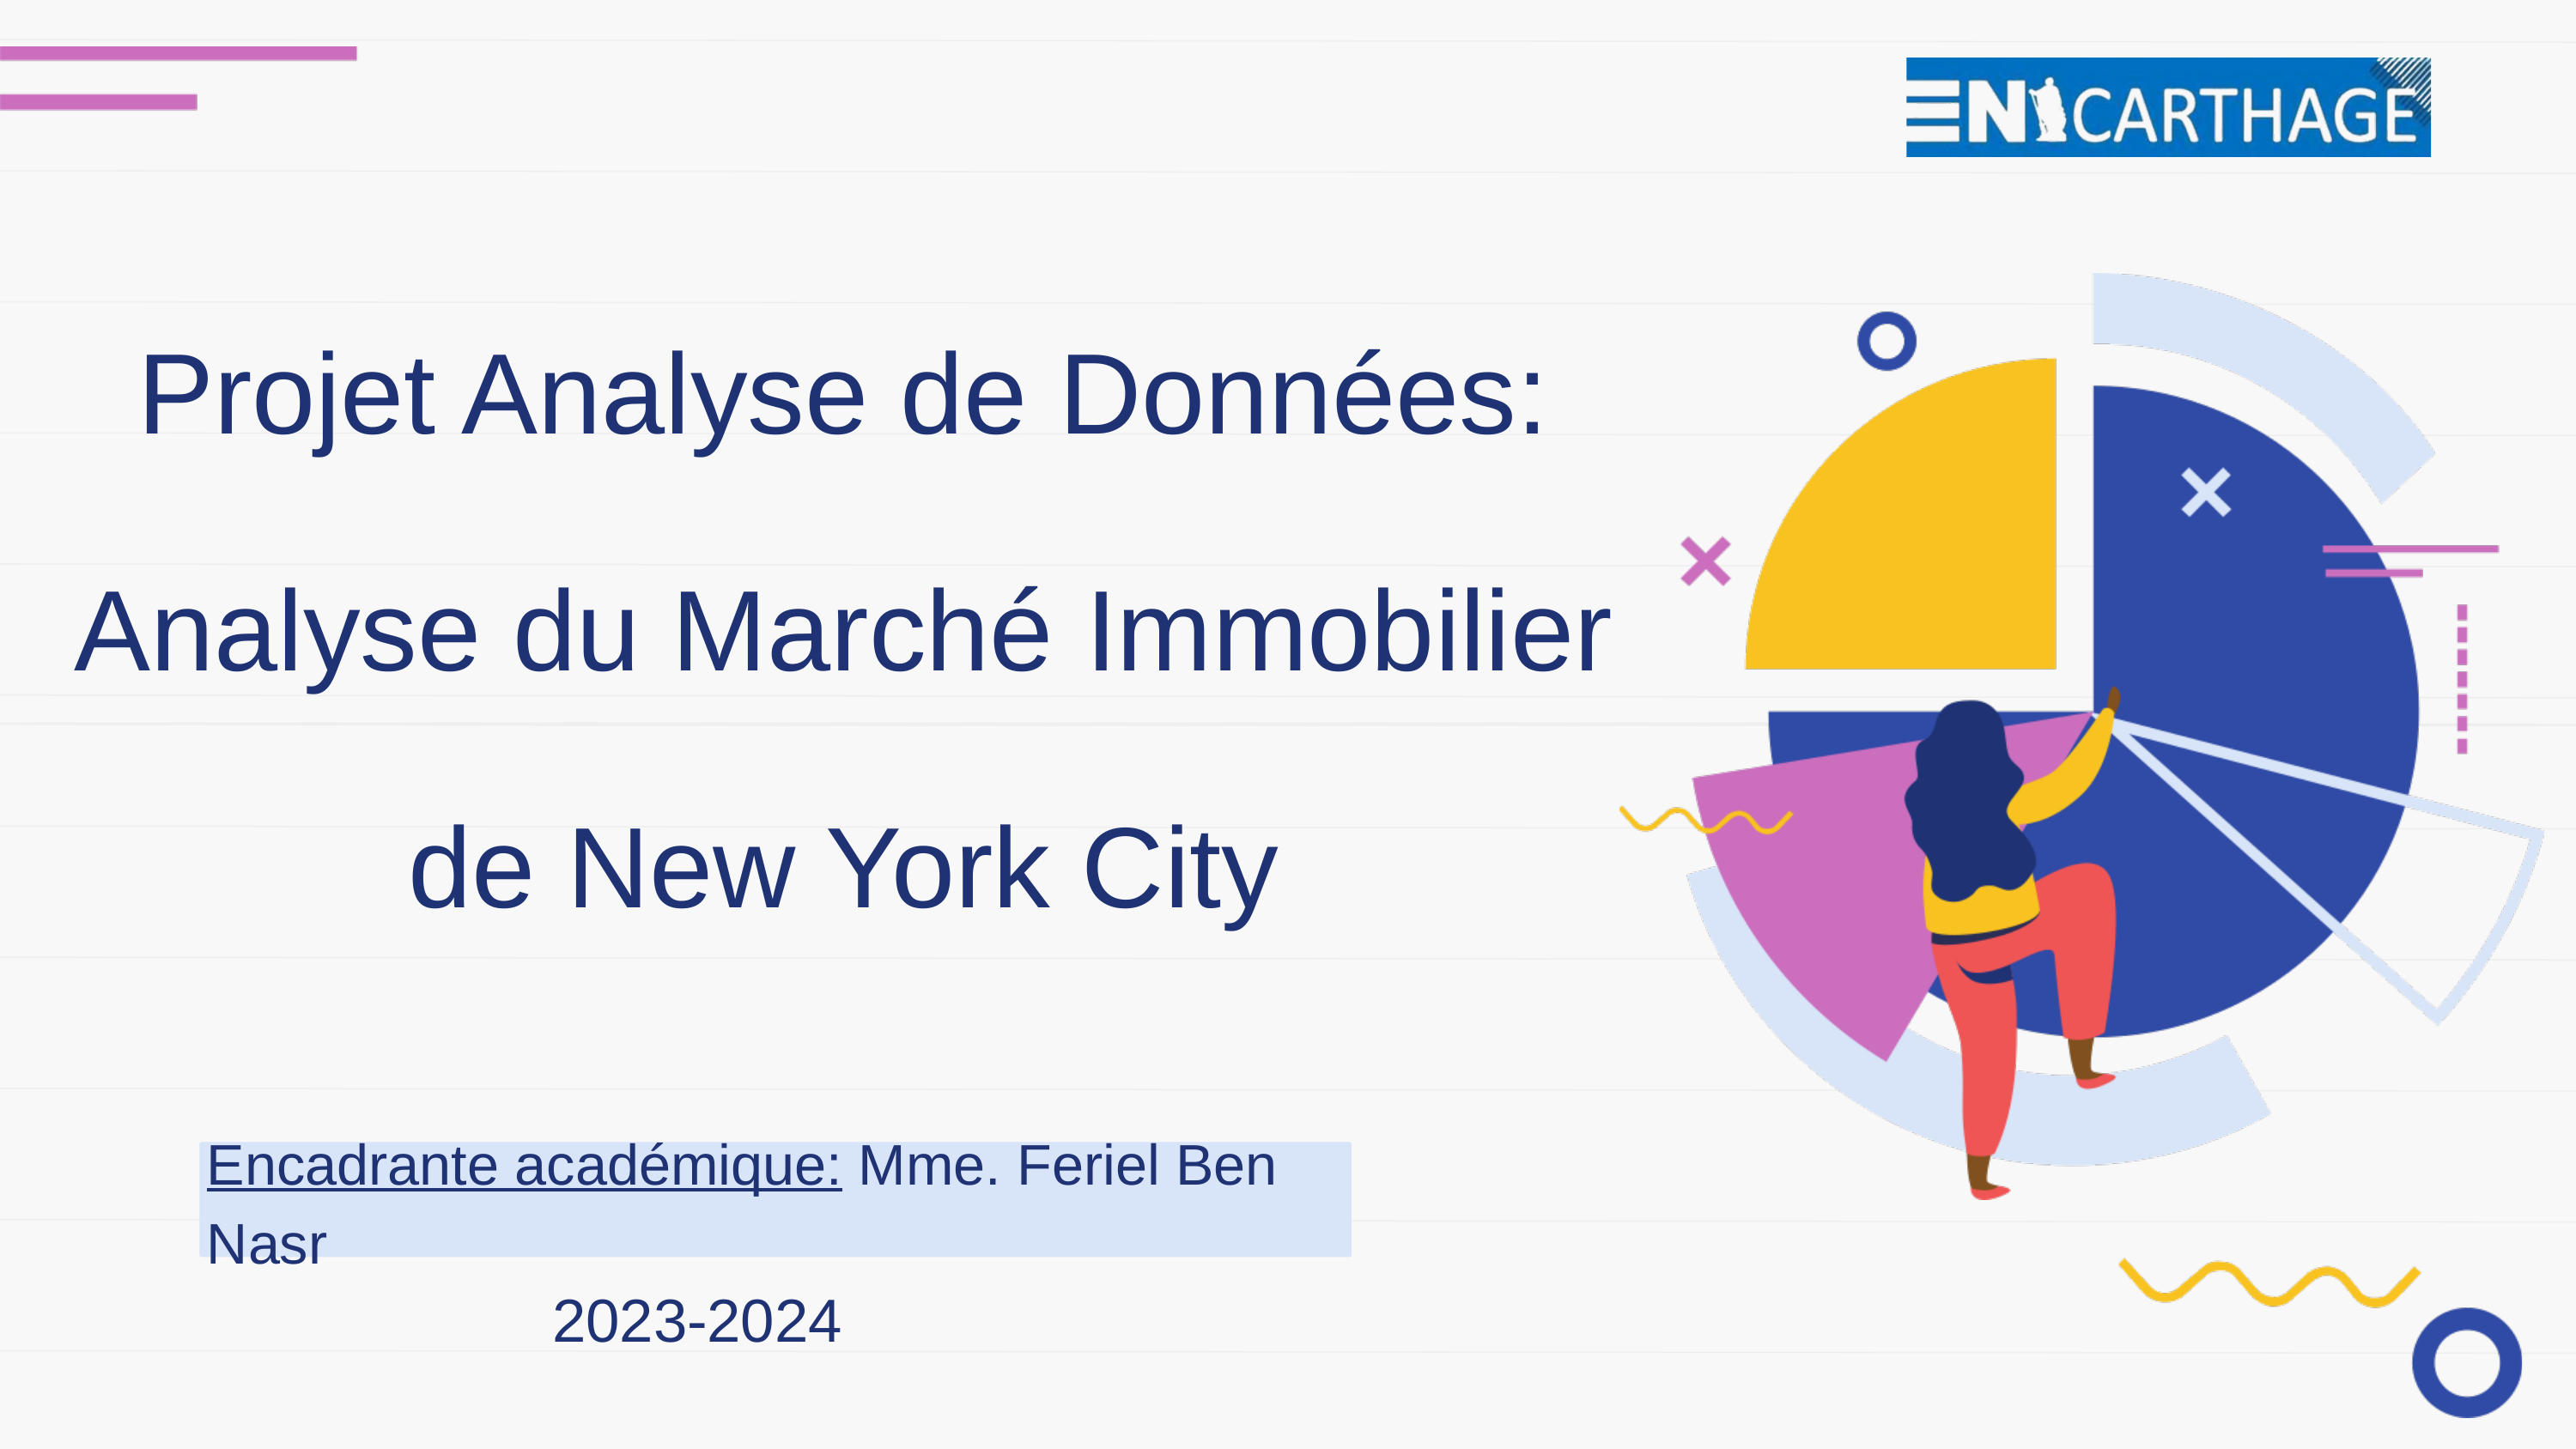

Projet Analyse de Données: Analyse du Marché Immobilier de New York City

Encadrante académique: Mme. Feriel Ben Nasr

2023-2024